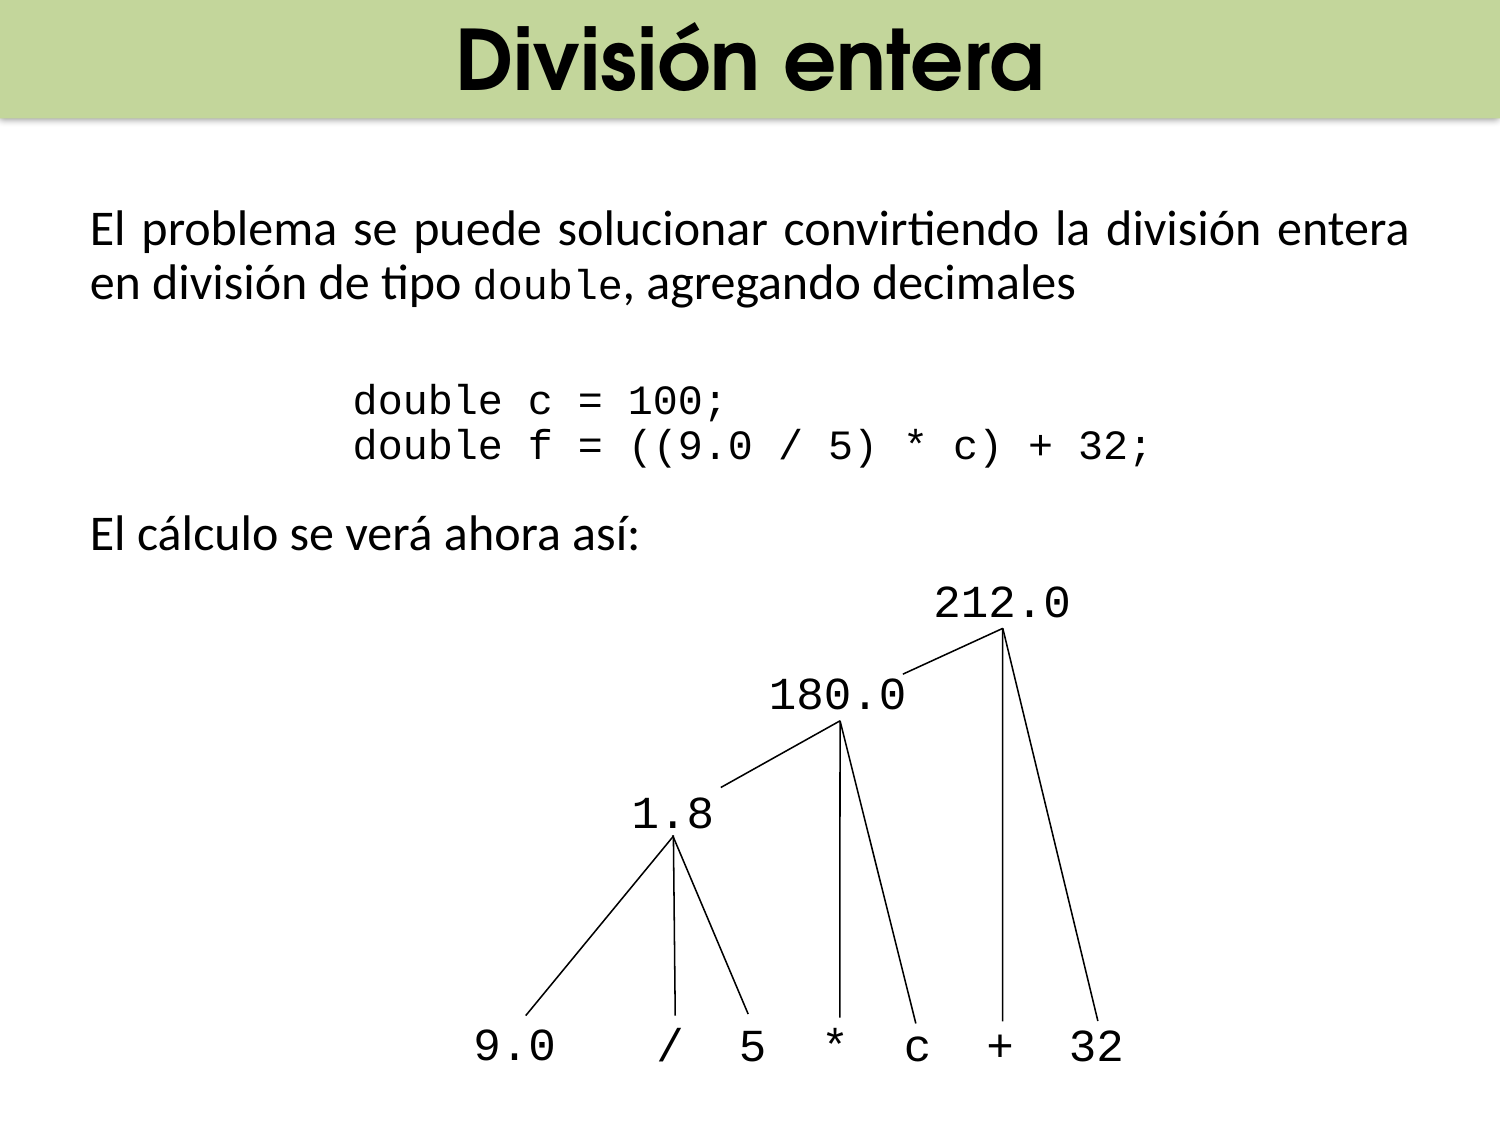

División entera

El problema se puede solucionar convirtiendo la división entera en división de tipo double, agregando decimales
double c = 100;
double f = ((9.0 / 5) * c) + 32;
El cálculo se verá ahora así:
212.0

180.0

1.8

9.0
            /  5  *  c  +  32